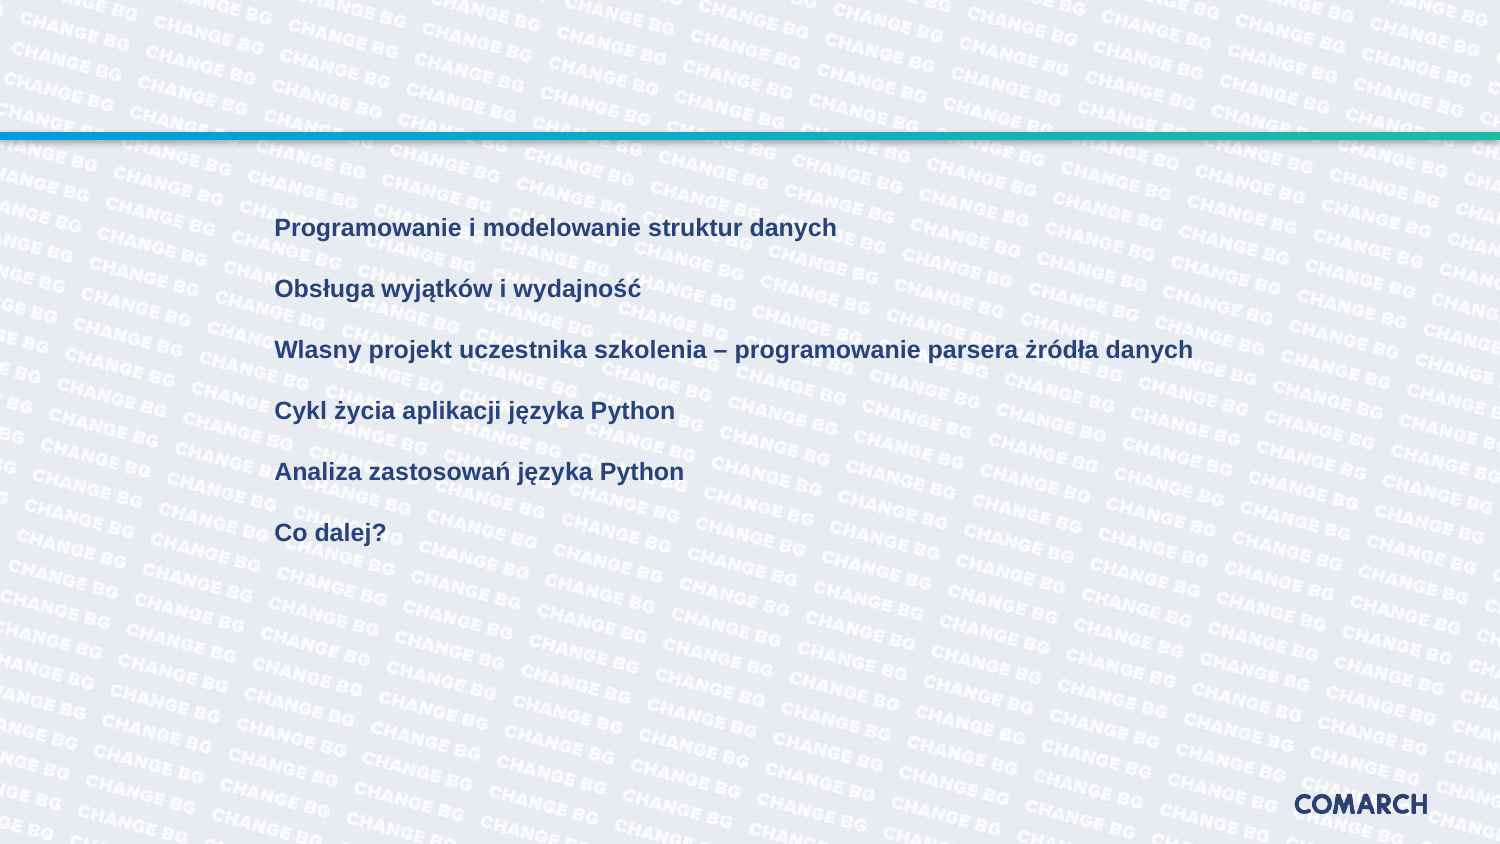

#

Programowanie i modelowanie struktur danych

Obsługa wyjątków i wydajność

Wlasny projekt uczestnika szkolenia – programowanie parsera żródła danych

Cykl życia aplikacji języka Python

Analiza zastosowań języka Python

Co dalej?